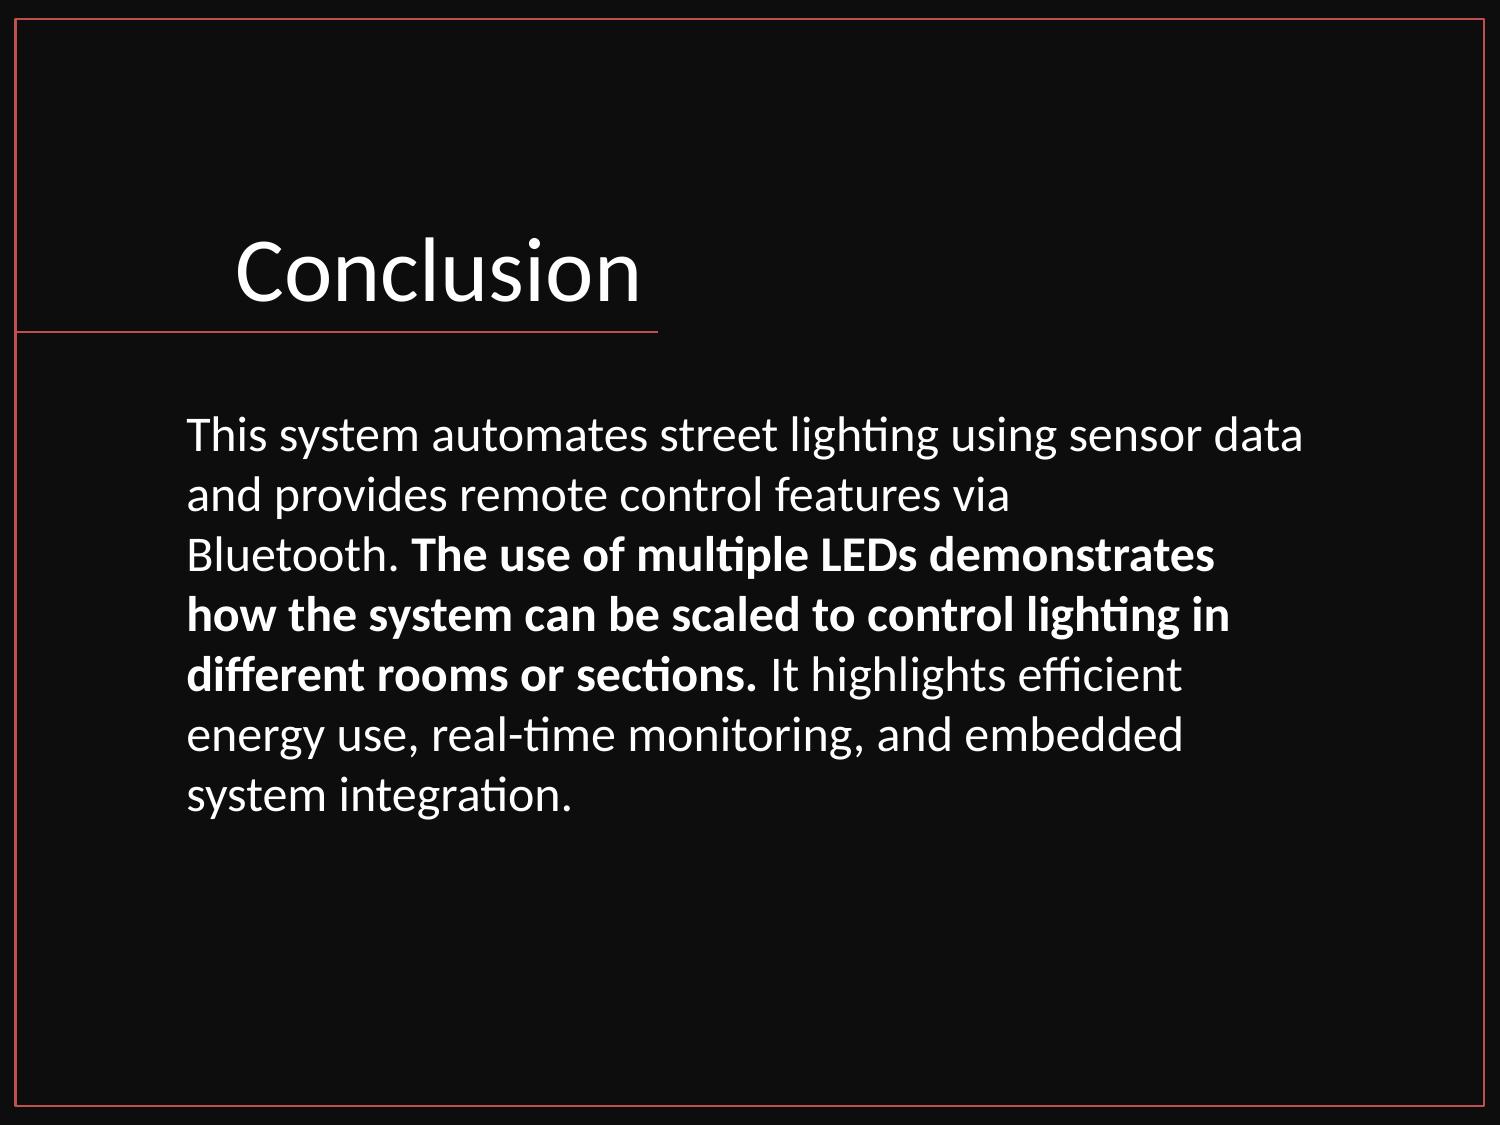

# Conclusion
This system automates street lighting using sensor data and provides remote control features via Bluetooth. The use of multiple LEDs demonstrates how the system can be scaled to control lighting in different rooms or sections. It highlights efficient energy use, real-time monitoring, and embedded system integration.